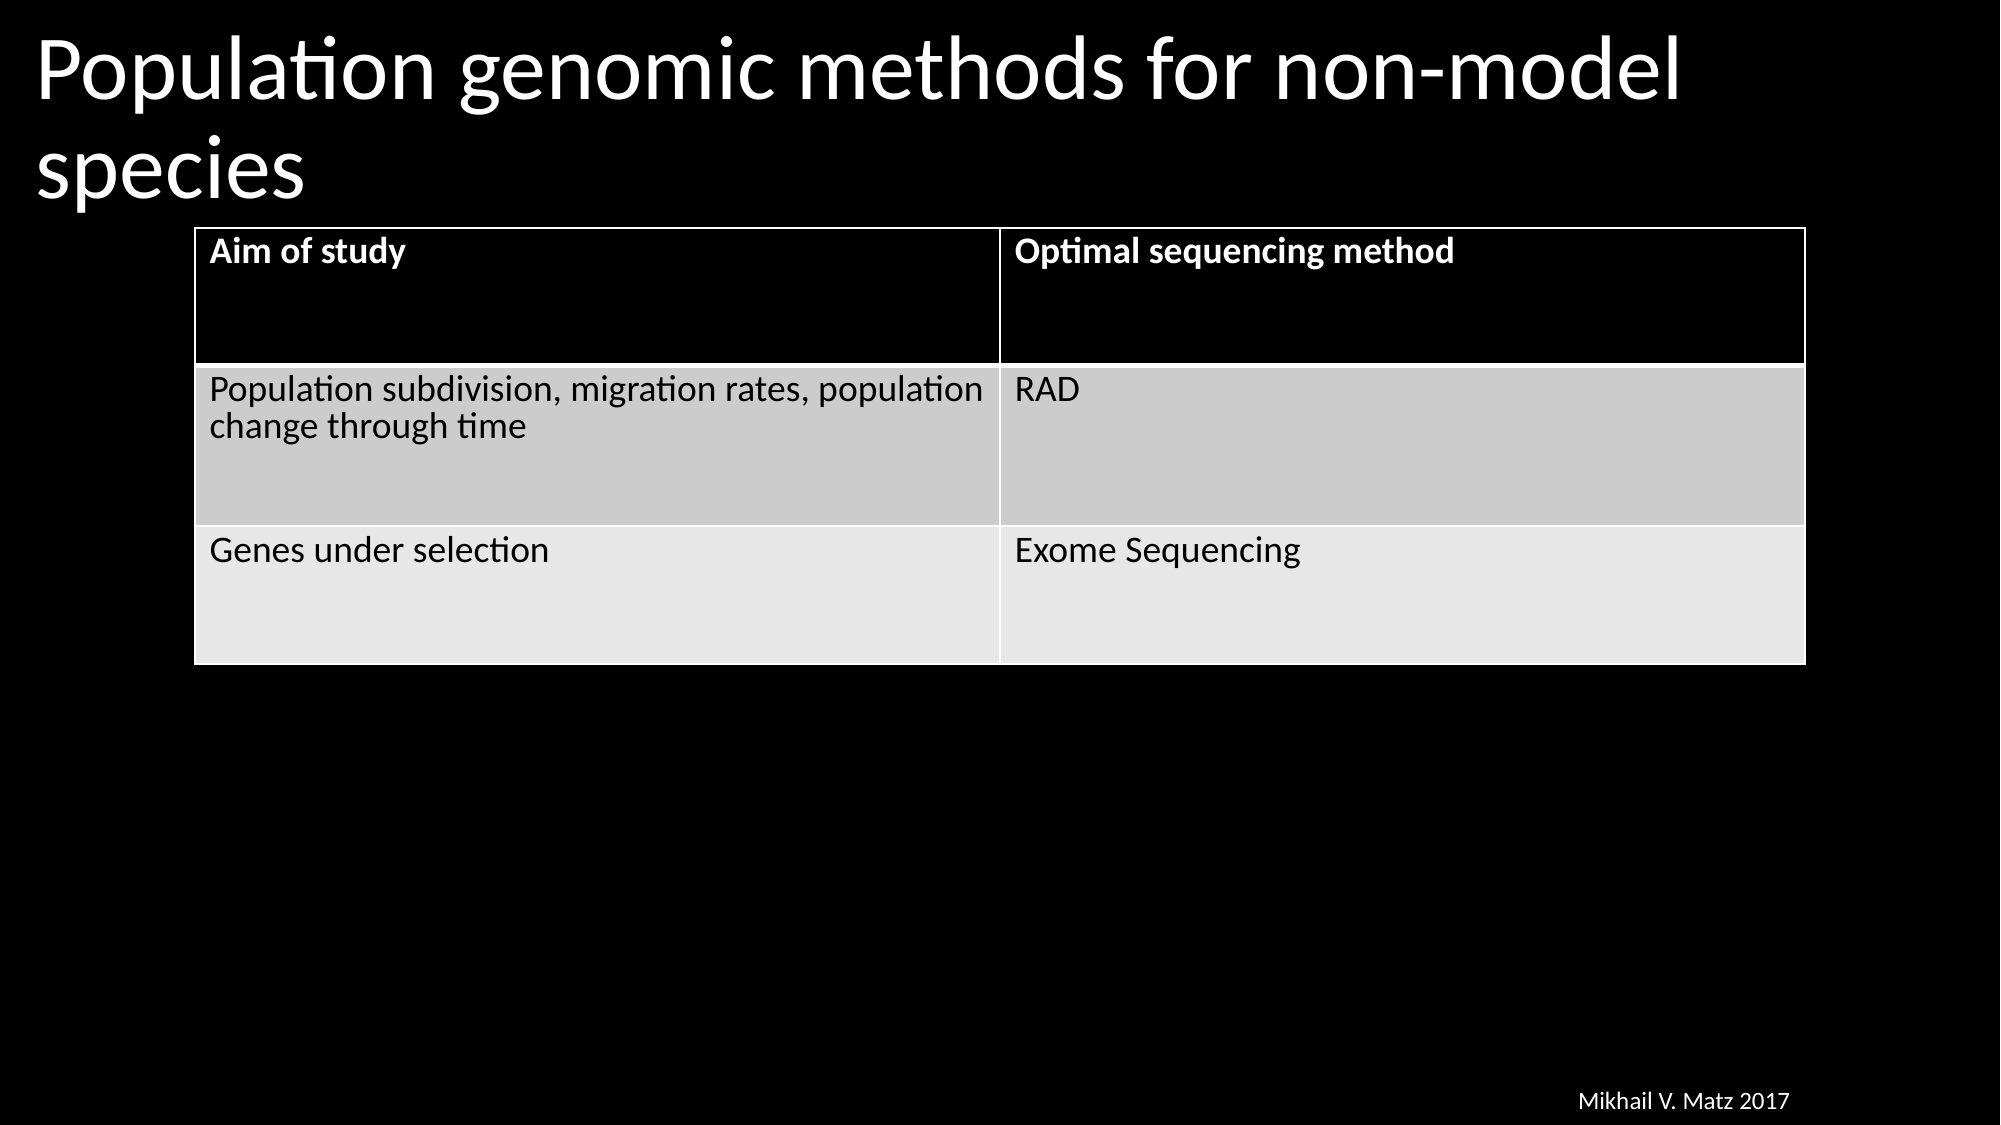

# Population genomic methods for non-model species
| Aim of study | Optimal sequencing method |
| --- | --- |
| Population subdivision, migration rates, population change through time | RAD |
| Genes under selection | Exome Sequencing |
Mikhail V. Matz 2017